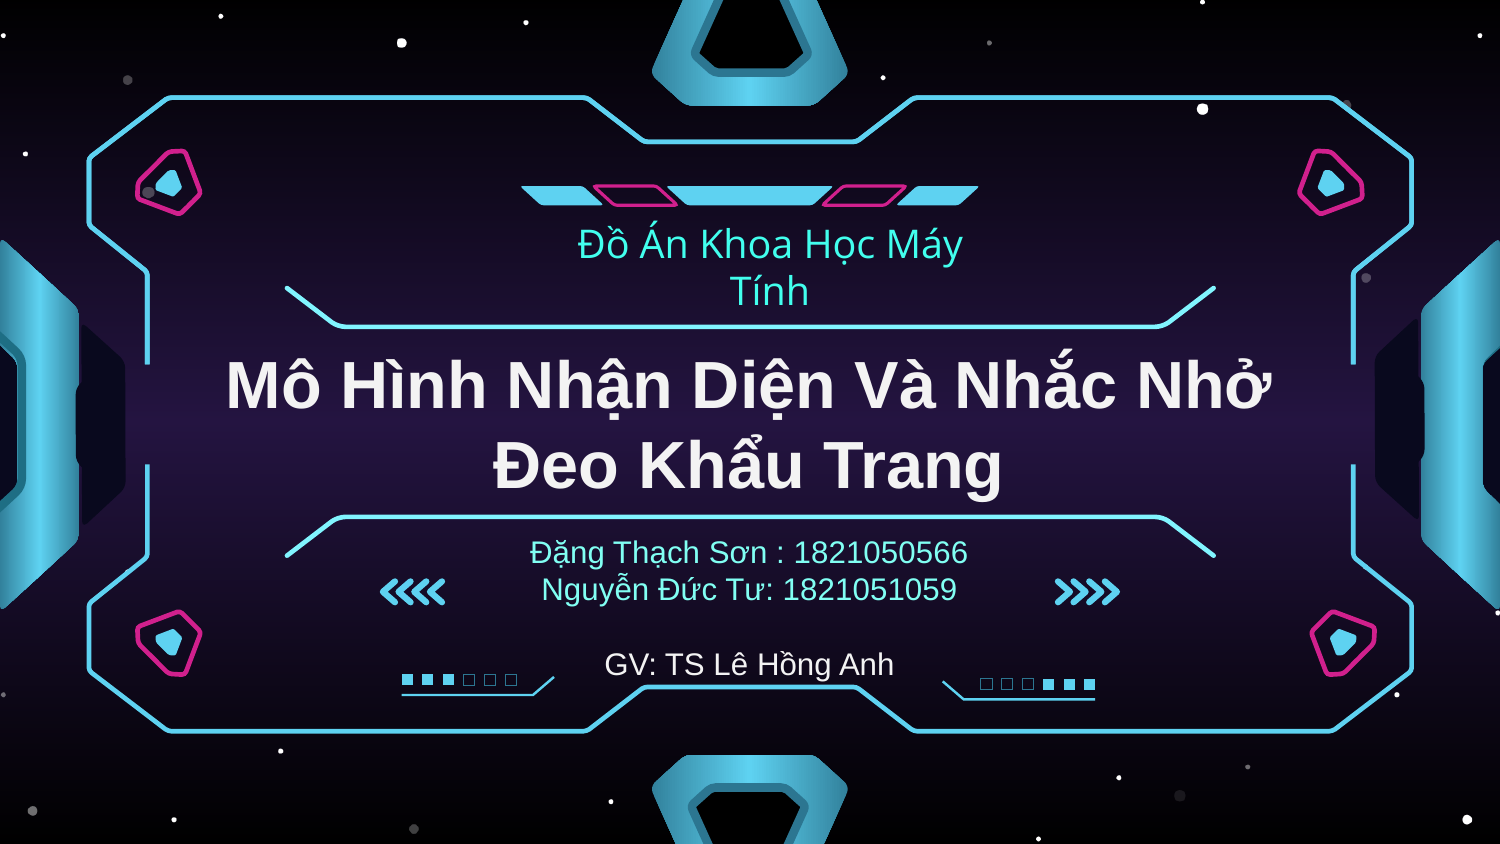

Đồ Án Khoa Học Máy Tính

# Mô Hình Nhận Diện Và Nhắc Nhở Đeo Khẩu Trang

Đặng Thạch Sơn : 1821050566
Nguyễn Đức Tư: 1821051059

GV: TS Lê Hồng Anh